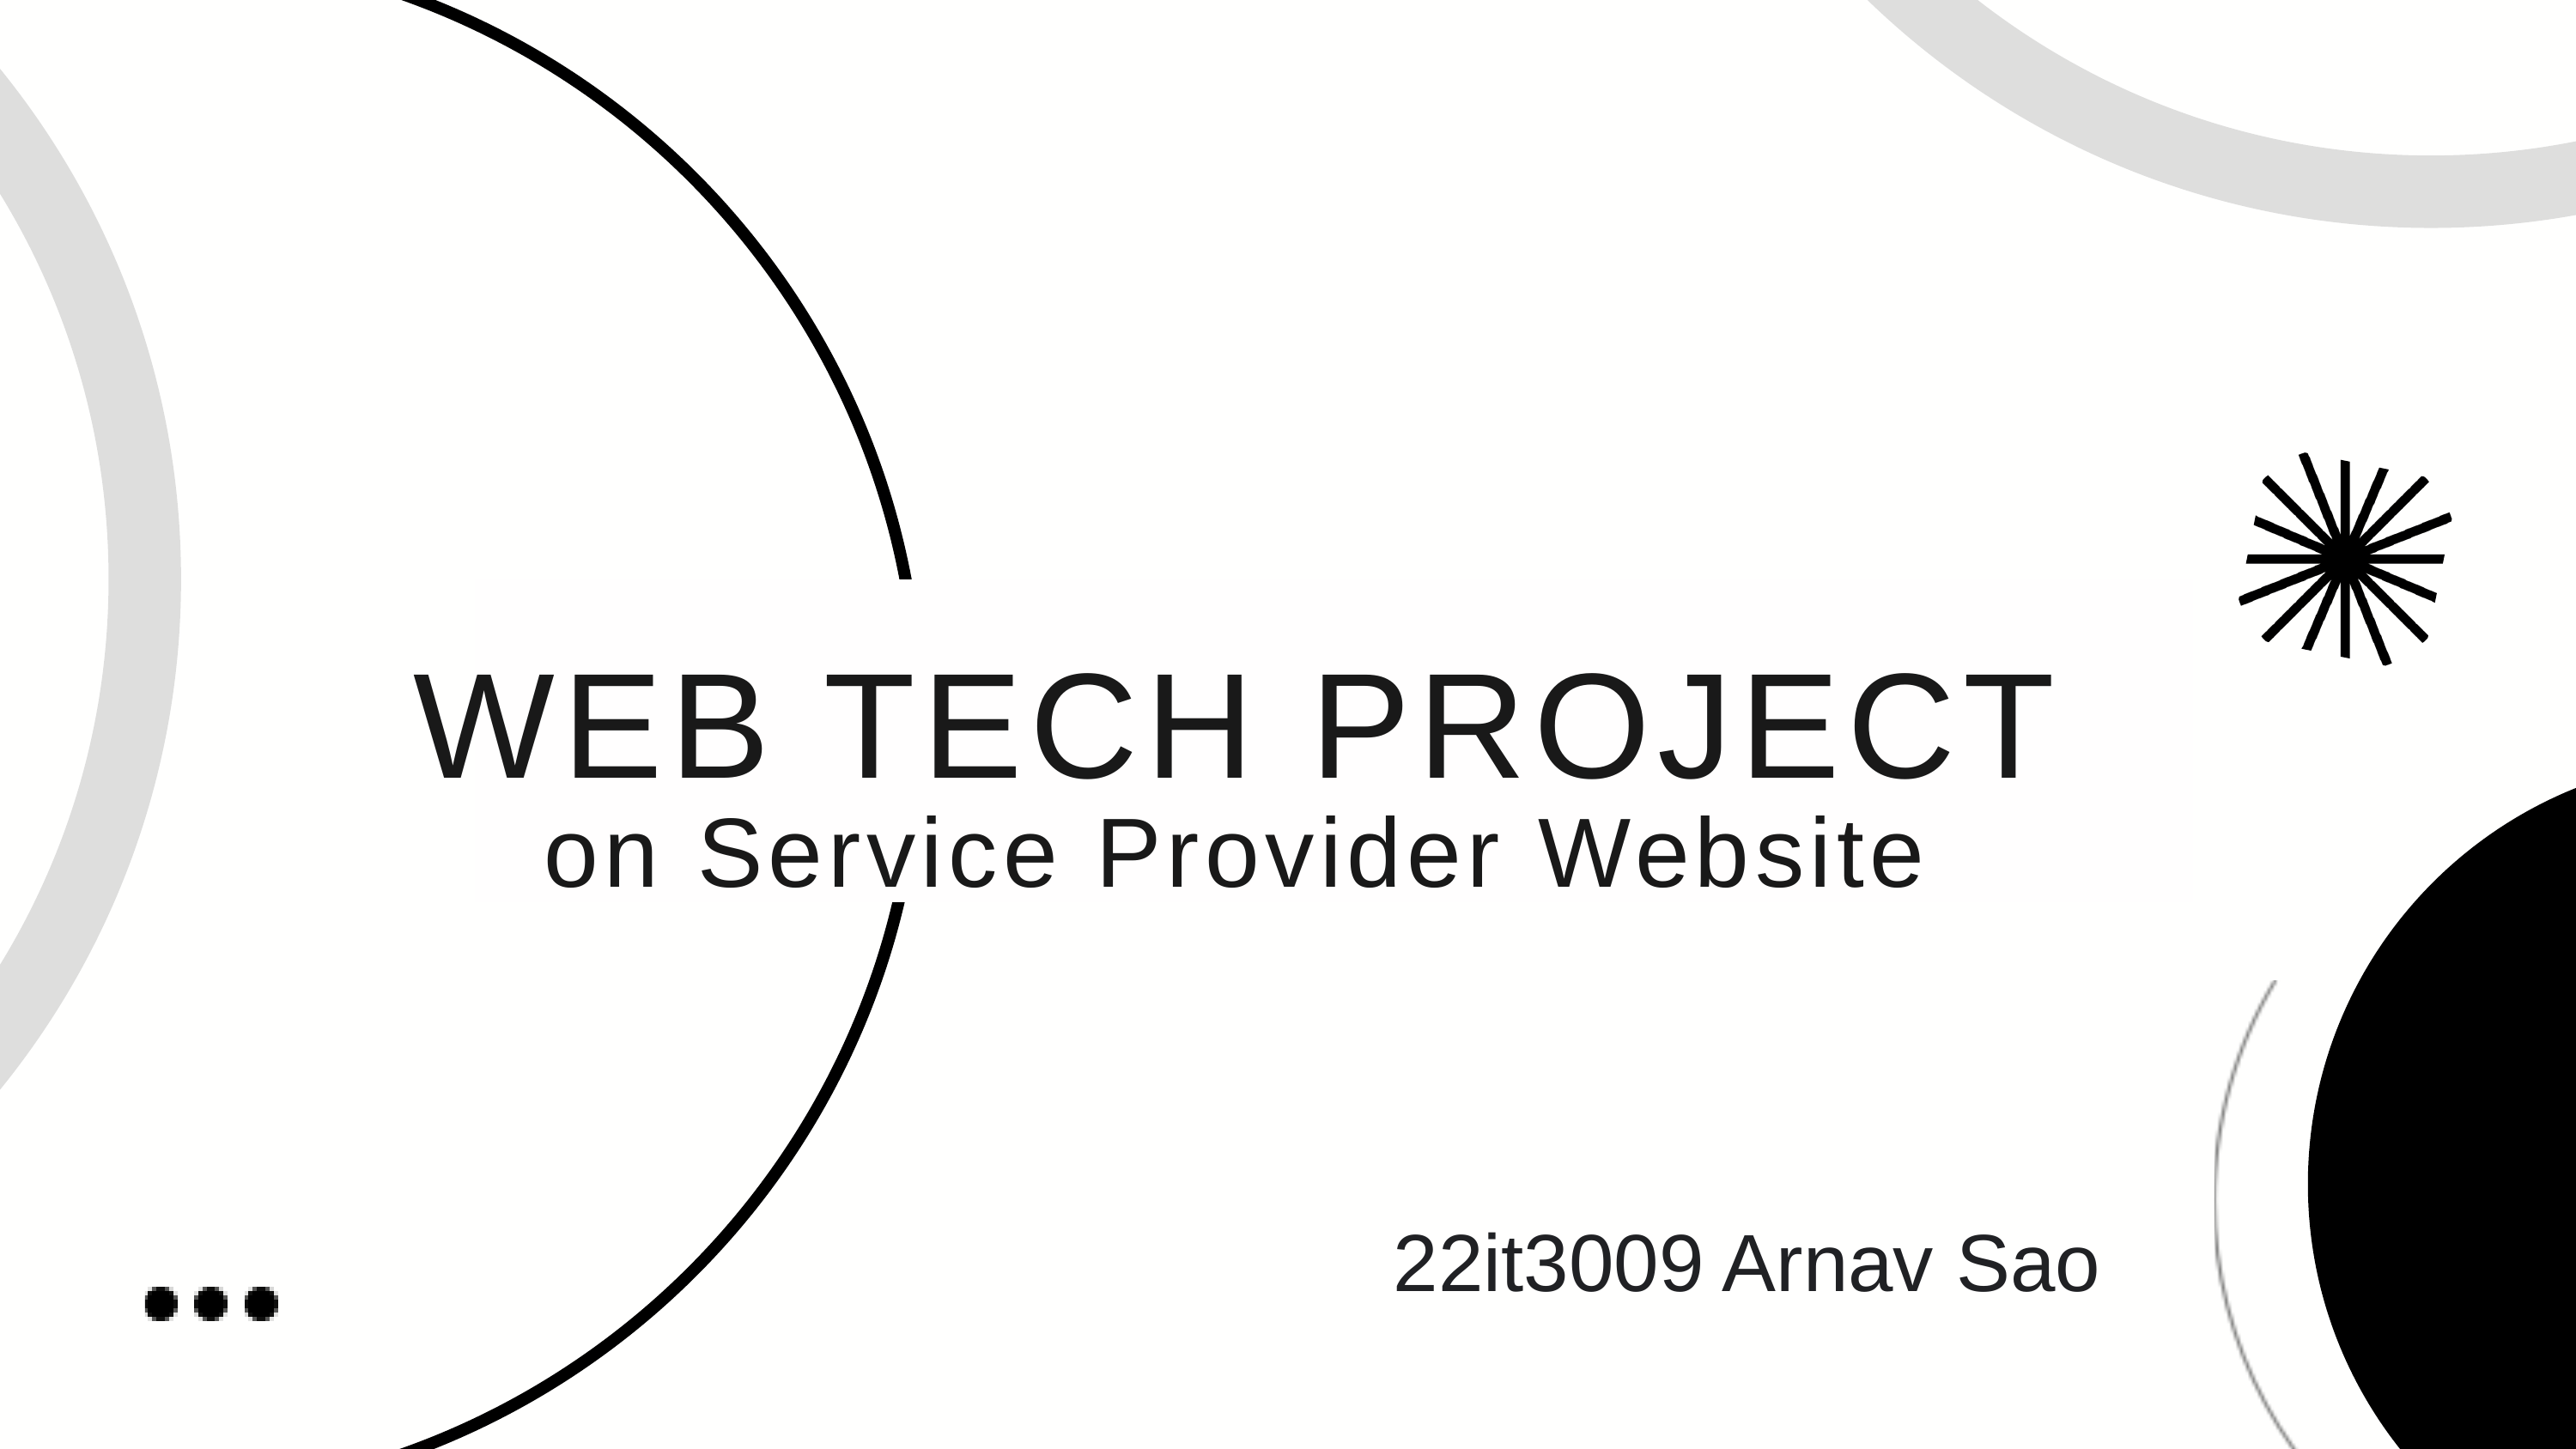

WEB TECH PROJECT

on Service Provider Website

22it3009 Arnav Sao